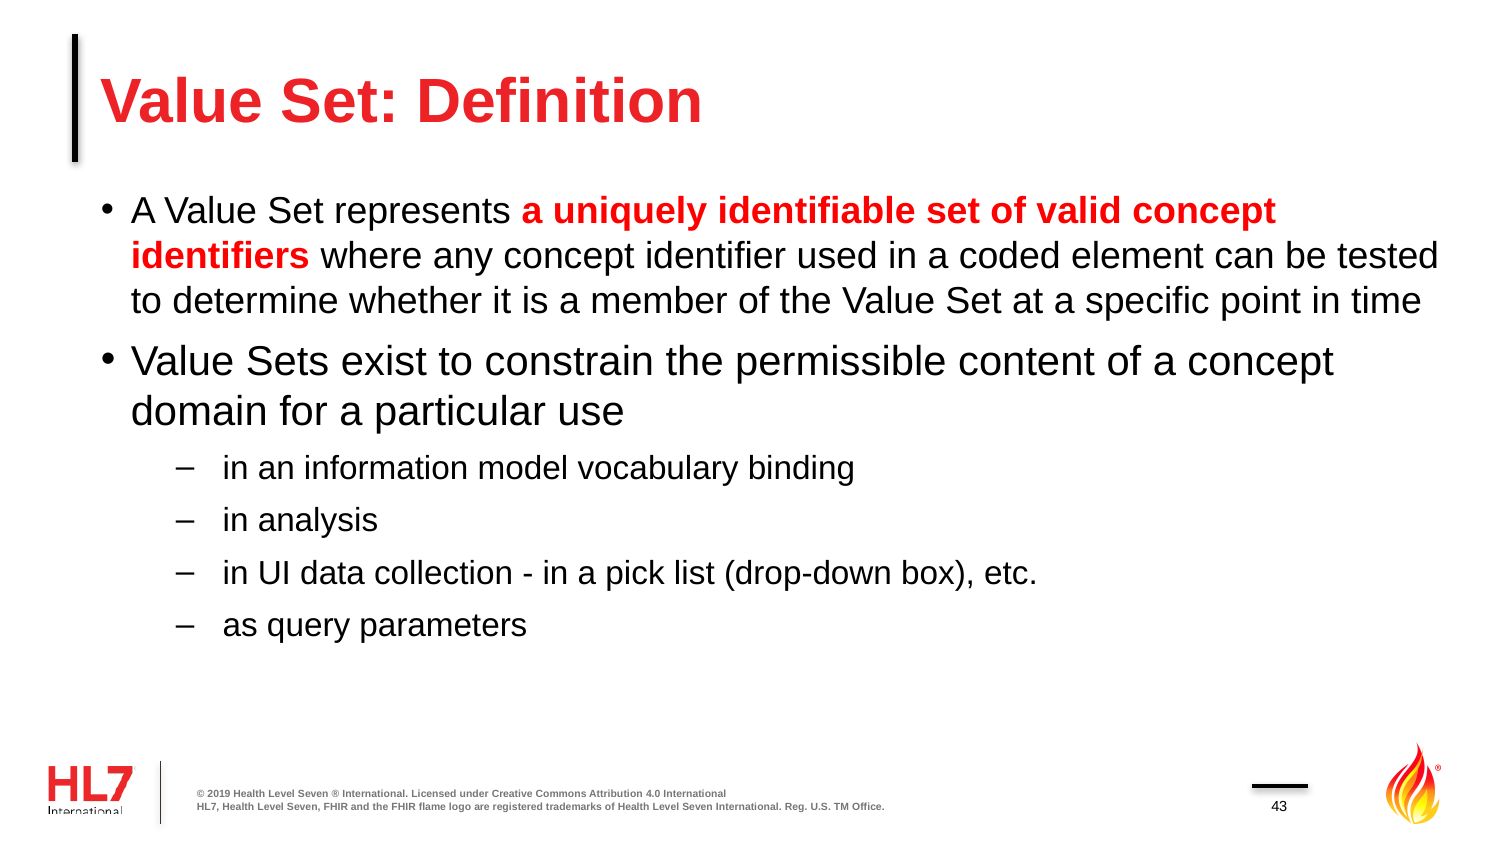

# Value Set: Definition
A Value Set represents a uniquely identifiable set of valid concept identifiers where any concept identifier used in a coded element can be tested to determine whether it is a member of the Value Set at a specific point in time
Value Sets exist to constrain the permissible content of a concept domain for a particular use
in an information model vocabulary binding
in analysis
in UI data collection - in a pick list (drop-down box), etc.
as query parameters

© 2019 Health Level Seven ® International. Licensed under Creative Commons Attribution 4.0 International
HL7, Health Level Seven, FHIR and the FHIR flame logo are registered trademarks of Health Level Seven International. Reg. U.S. TM Office.
43